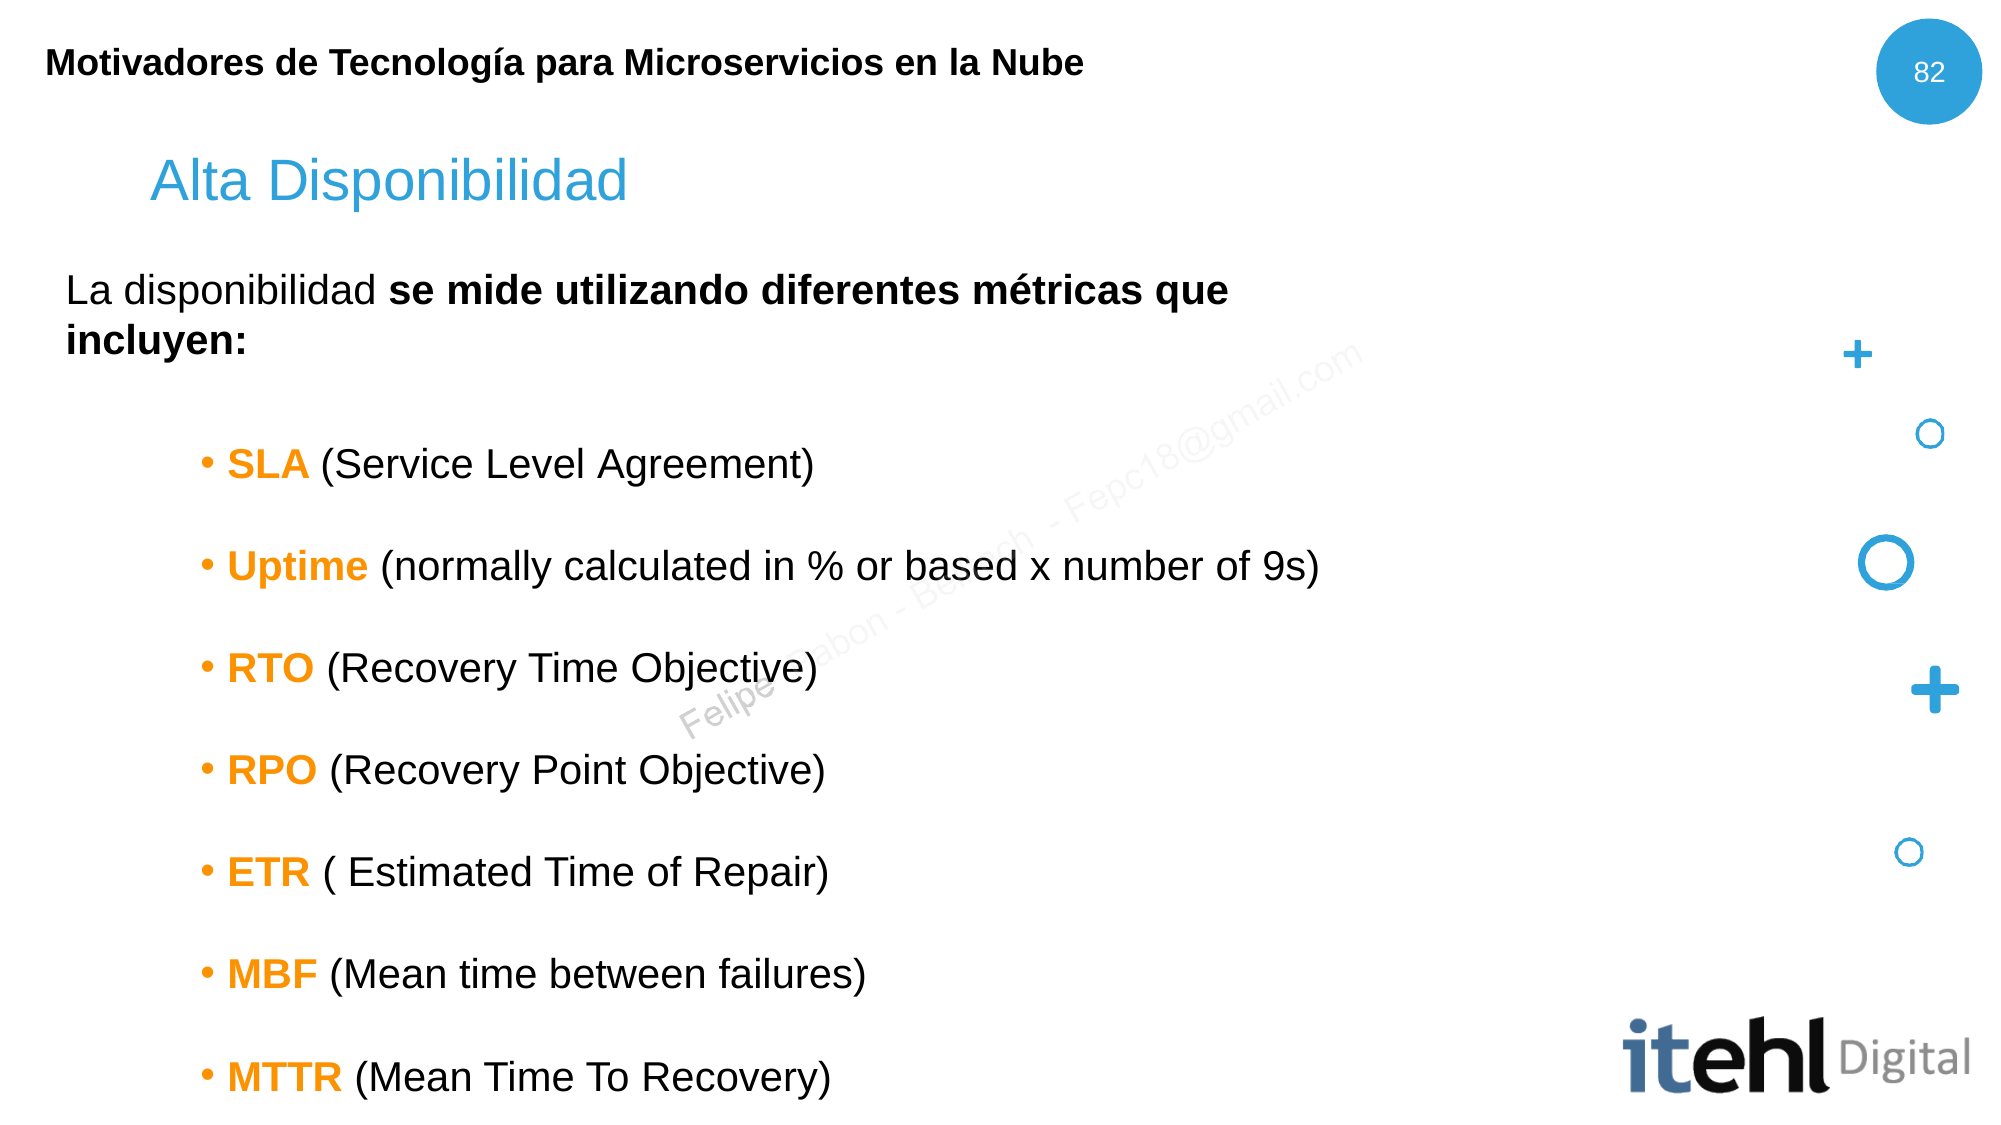

Motivadores de Tecnología para Microservicios en la Nube
82
# Alta Disponibilidad
La disponibilidad se mide utilizando diferentes métricas que incluyen:

SLA (Service Level Agreement)

Uptime (normally calculated in % or based x number of 9s)

RTO (Recovery Time Objective)

RPO (Recovery Point Objective)

ETR ( Estimated Time of Repair)

MBF (Mean time between failures)

MTTR (Mean Time To Recovery)